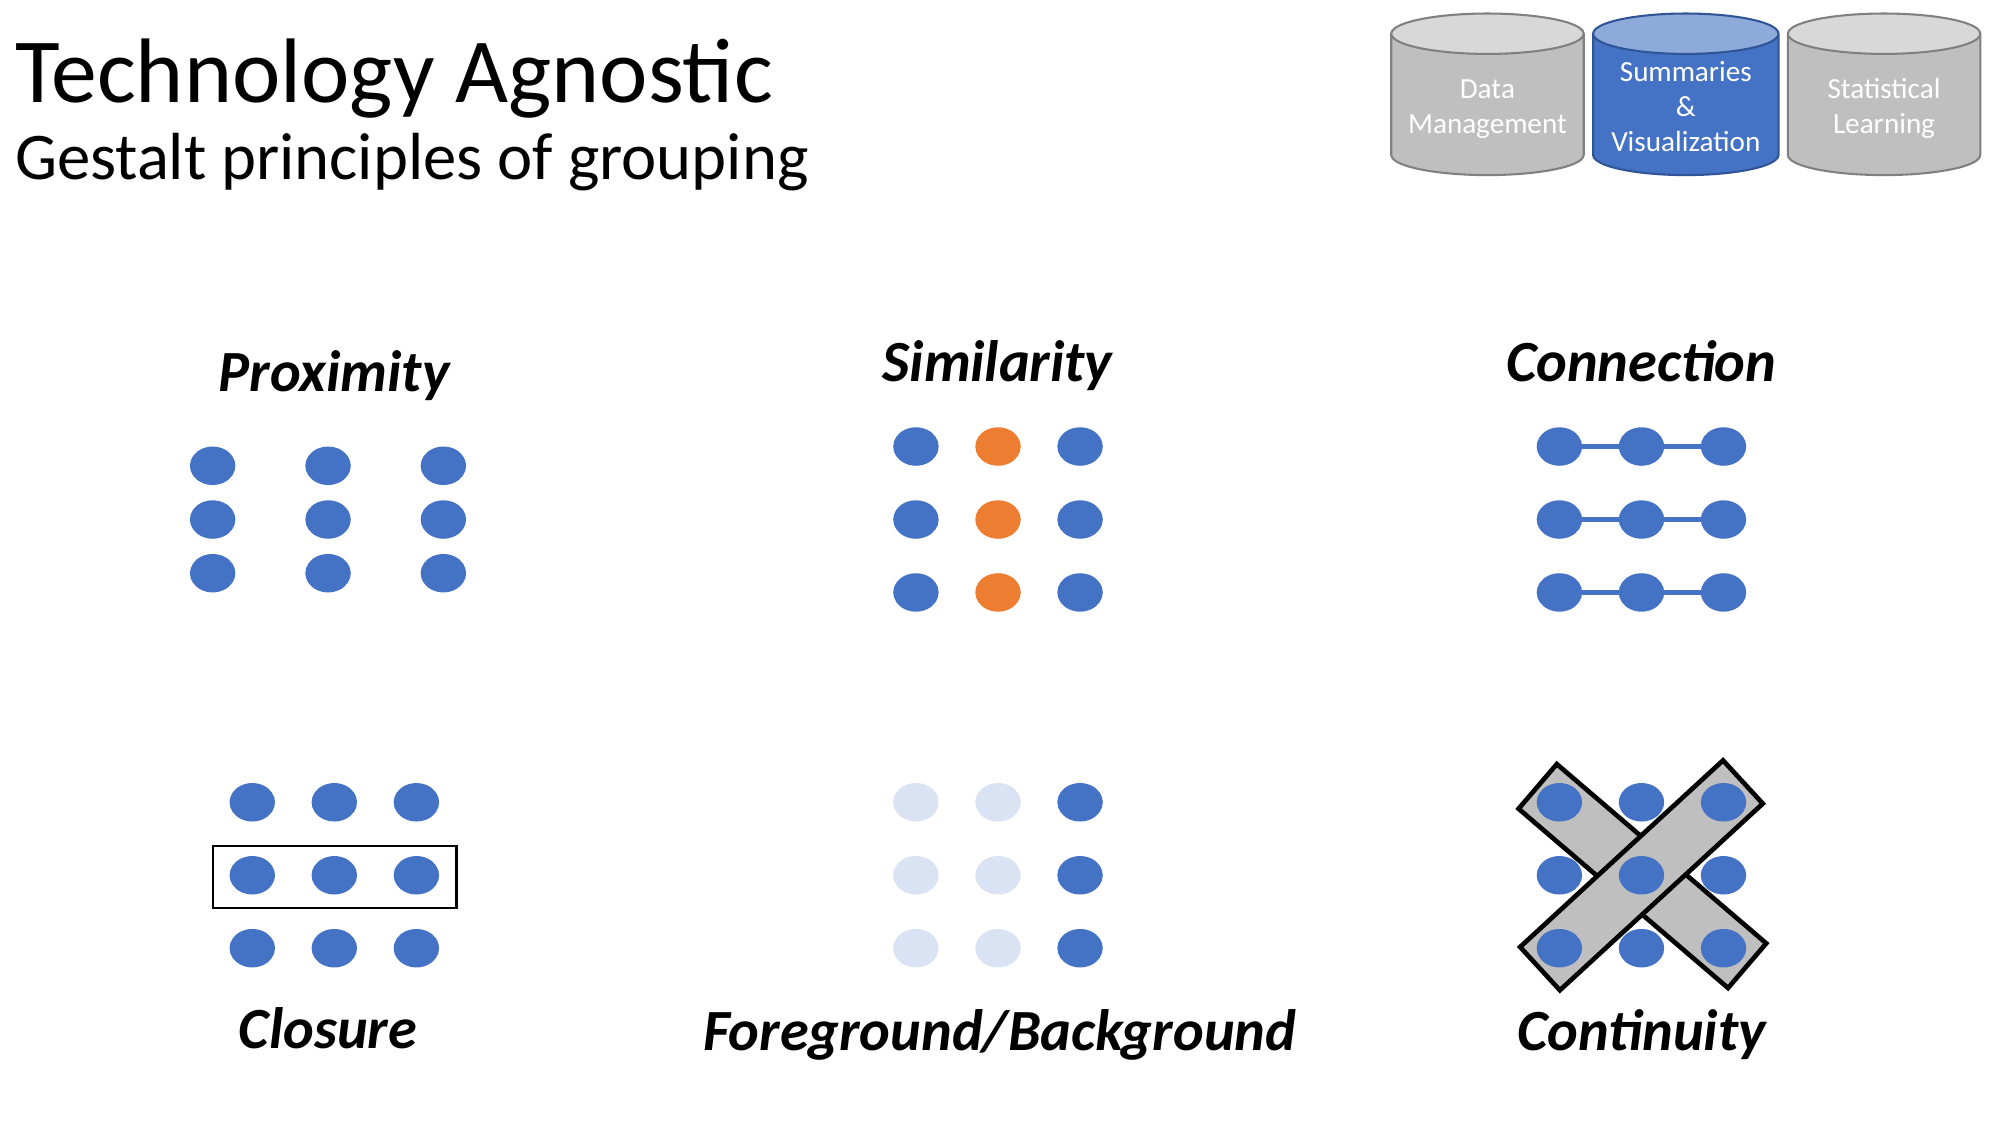

Technology Agnostic
Gestalt principles of grouping
Data Management
Summaries
&
Visualization
Statistical Learning
Connection
Similarity
Proximity

Closure
Foreground/Background
Continuity